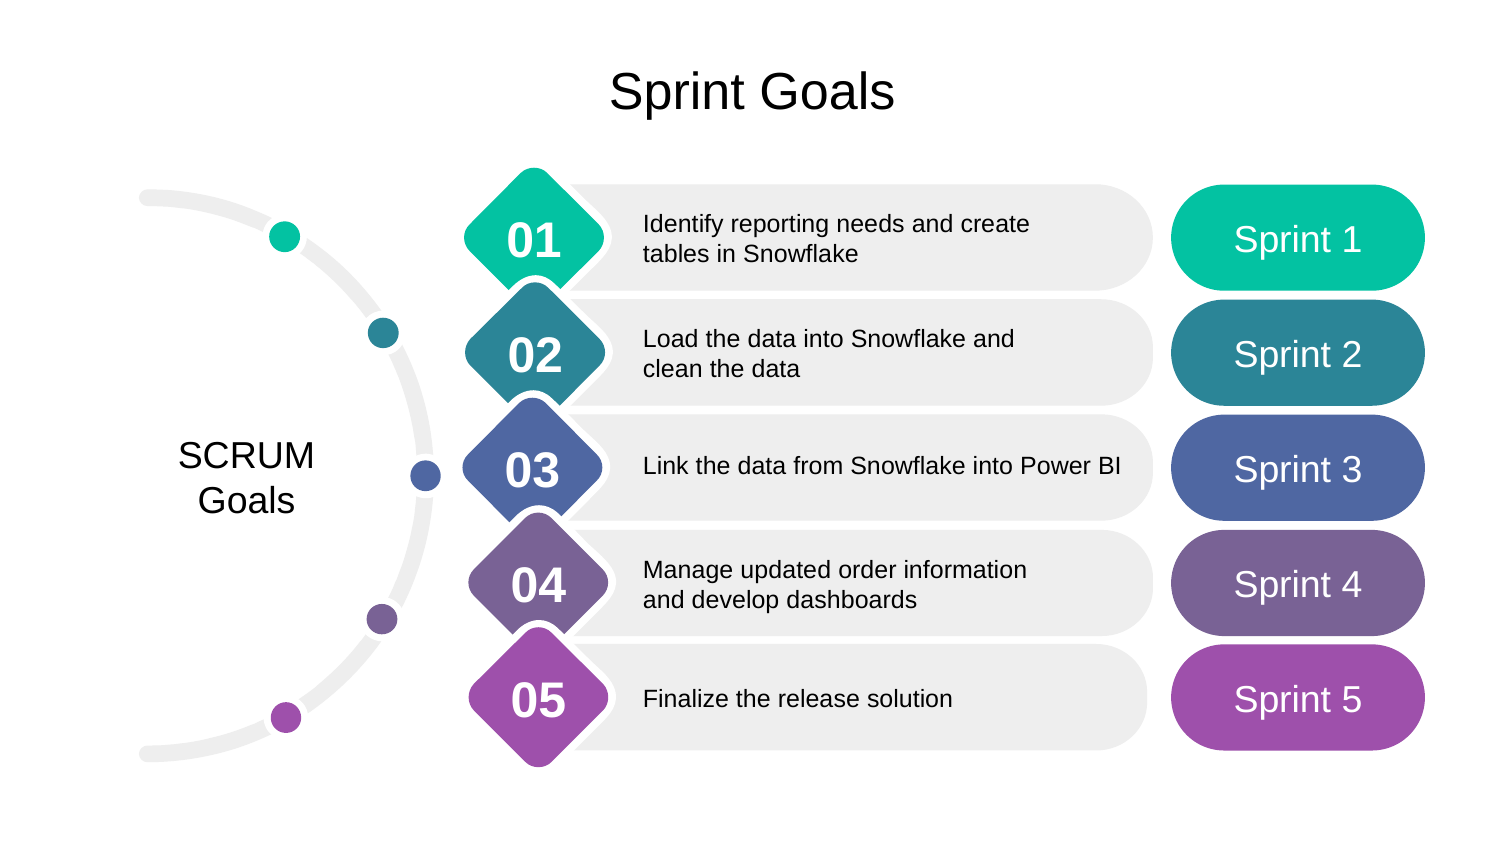

# Sprint Goals

01

Sprint 1
Identify reporting needs and create tables in Snowflake

SCRUM Goals

02

Sprint 2
Load the data into Snowflake and clean the data

03

Sprint 3
Link the data from Snowflake into Power BI

04

Sprint 4
Manage updated order information and develop dashboards

05

Sprint 5
Finalize the release solution